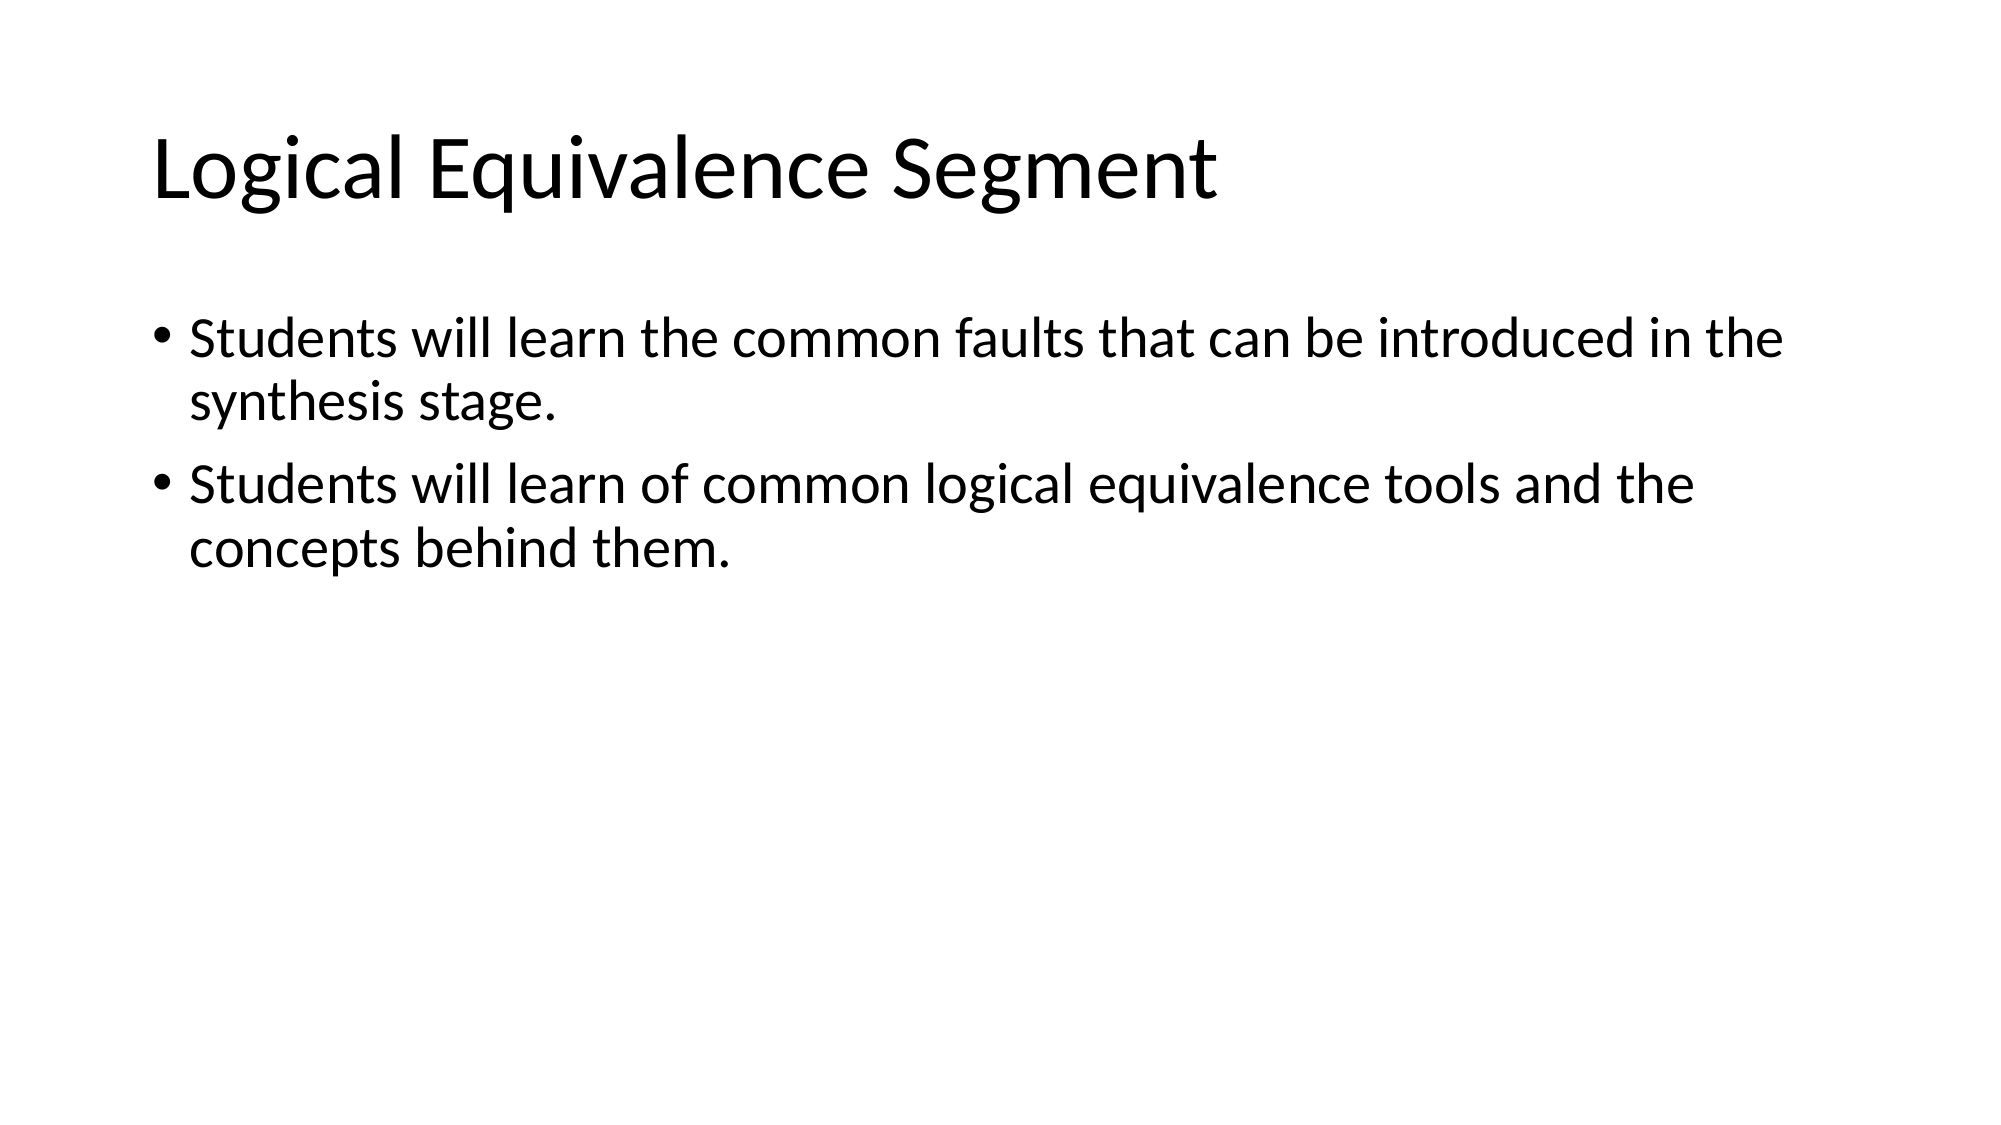

# Logical Equivalence Segment
Students will learn the common faults that can be introduced in the synthesis stage.
Students will learn of common logical equivalence tools and the concepts behind them.